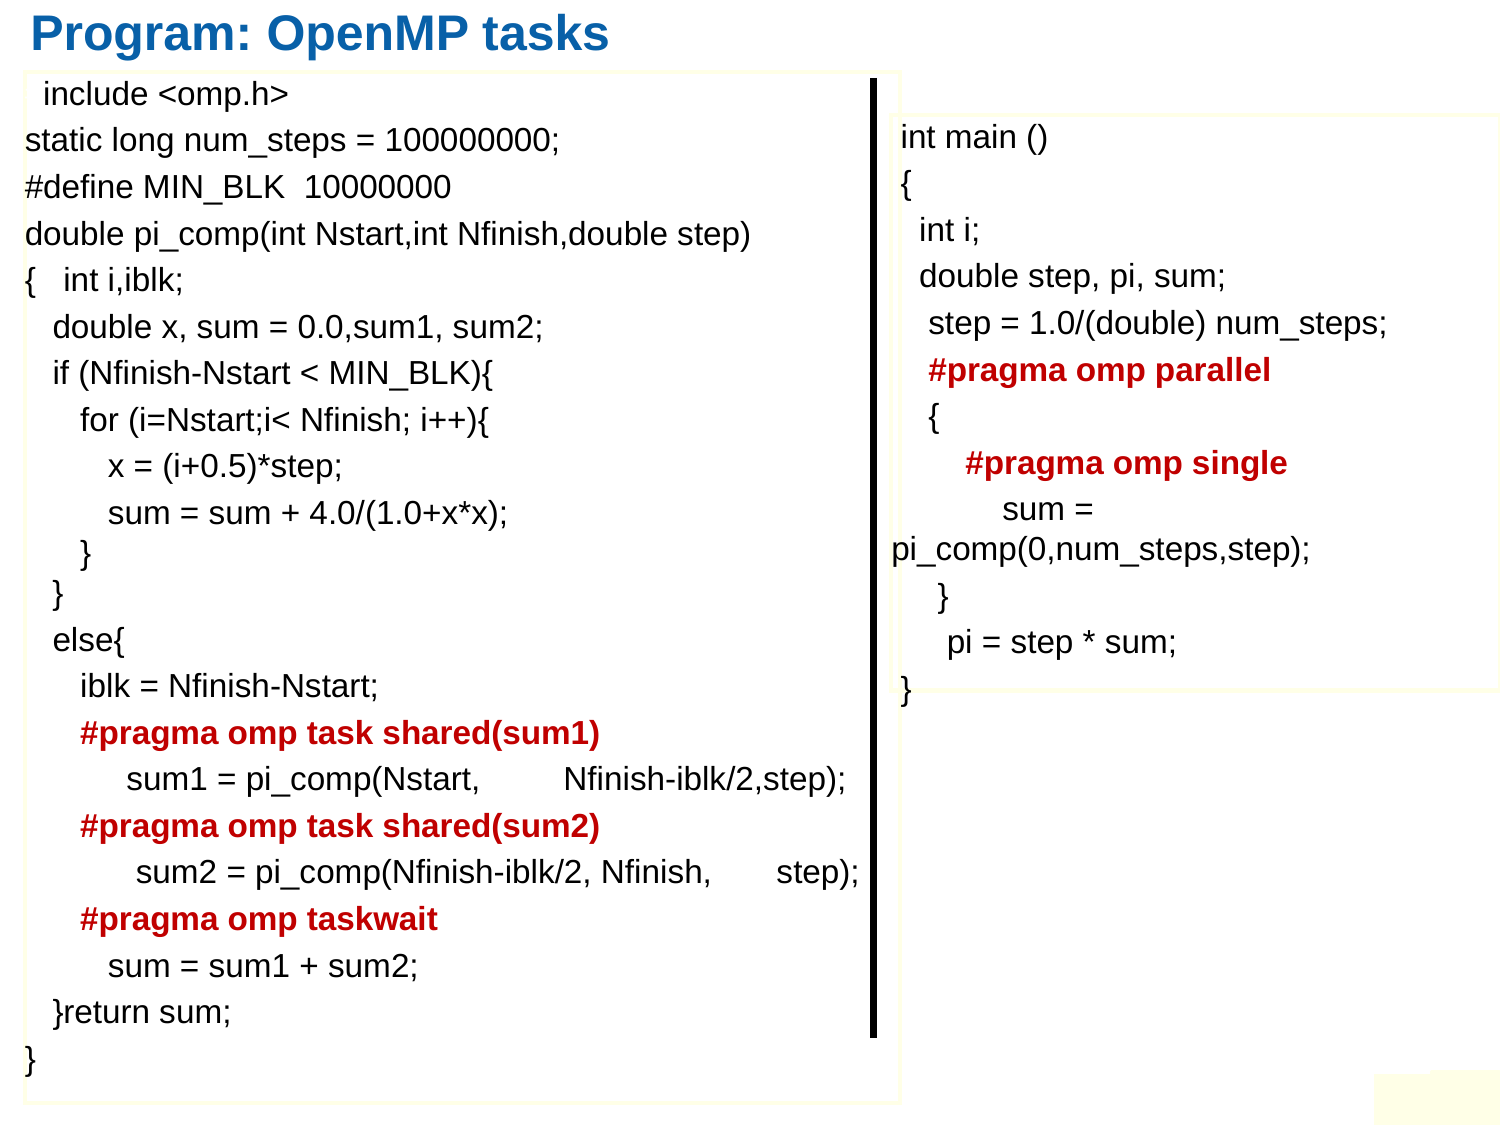

# Program: OpenMP tasks
#include <omp.h>
static long num_steps = 100000000;
#define MIN_BLK  10000000
double pi_comp(int Nstart,int Nfinish,double step)
{   int i,iblk;
   double x, sum = 0.0,sum1, sum2;
   if (Nfinish-Nstart < MIN_BLK){
      for (i=Nstart;i< Nfinish; i++){
         x = (i+0.5)*step;
         sum = sum + 4.0/(1.0+x*x);
      }
   }
   else{
      iblk = Nfinish-Nstart;
      #pragma omp task shared(sum1)
           sum1 = pi_comp(Nstart,         Nfinish-iblk/2,step);
      #pragma omp task shared(sum2)
            sum2 = pi_comp(Nfinish-iblk/2, Nfinish,       step);
      #pragma omp taskwait
         sum = sum1 + sum2;
   }return sum;
}
 int main ()
 {
   int i;
   double step, pi, sum;
    step = 1.0/(double) num_steps;
    #pragma omp parallel
    {
        #pragma omp single
            sum =    	pi_comp(0,num_steps,step);
     }
      pi = step * sum;
 }

18